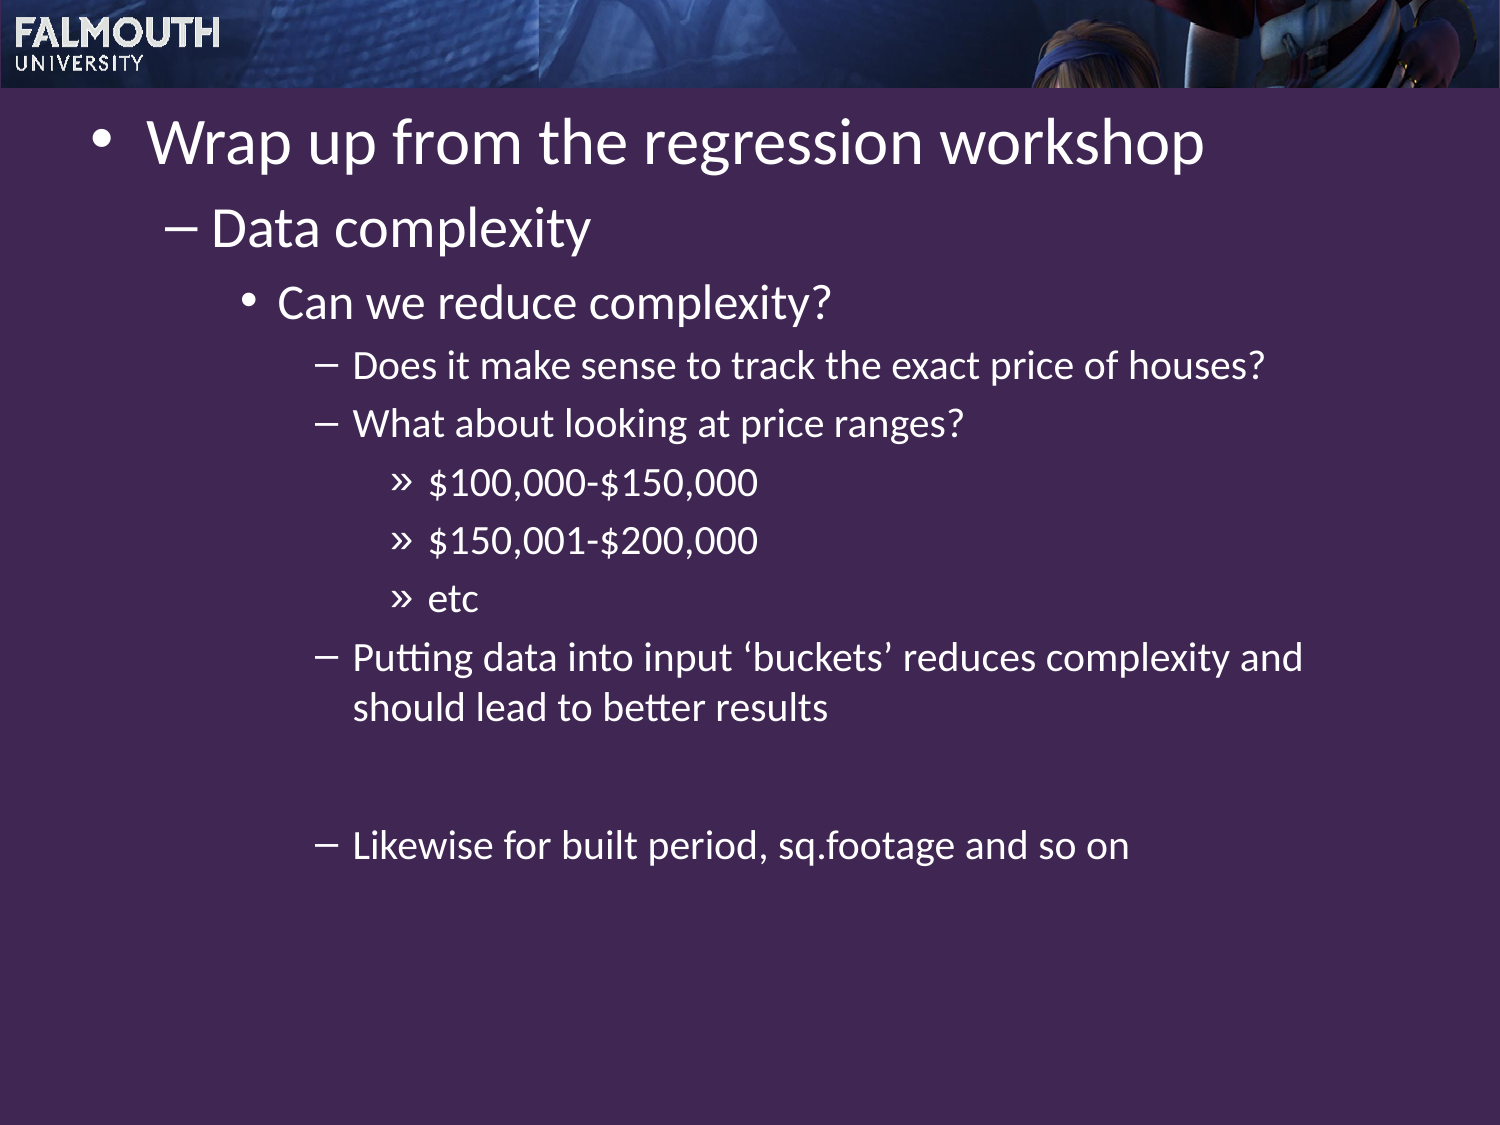

Wrap up from the regression workshop
Data complexity
Can we reduce complexity?
Does it make sense to track the exact price of houses?
What about looking at price ranges?
$100,000-$150,000
$150,001-$200,000
etc
Putting data into input ‘buckets’ reduces complexity and should lead to better results

Likewise for built period, sq.footage and so on